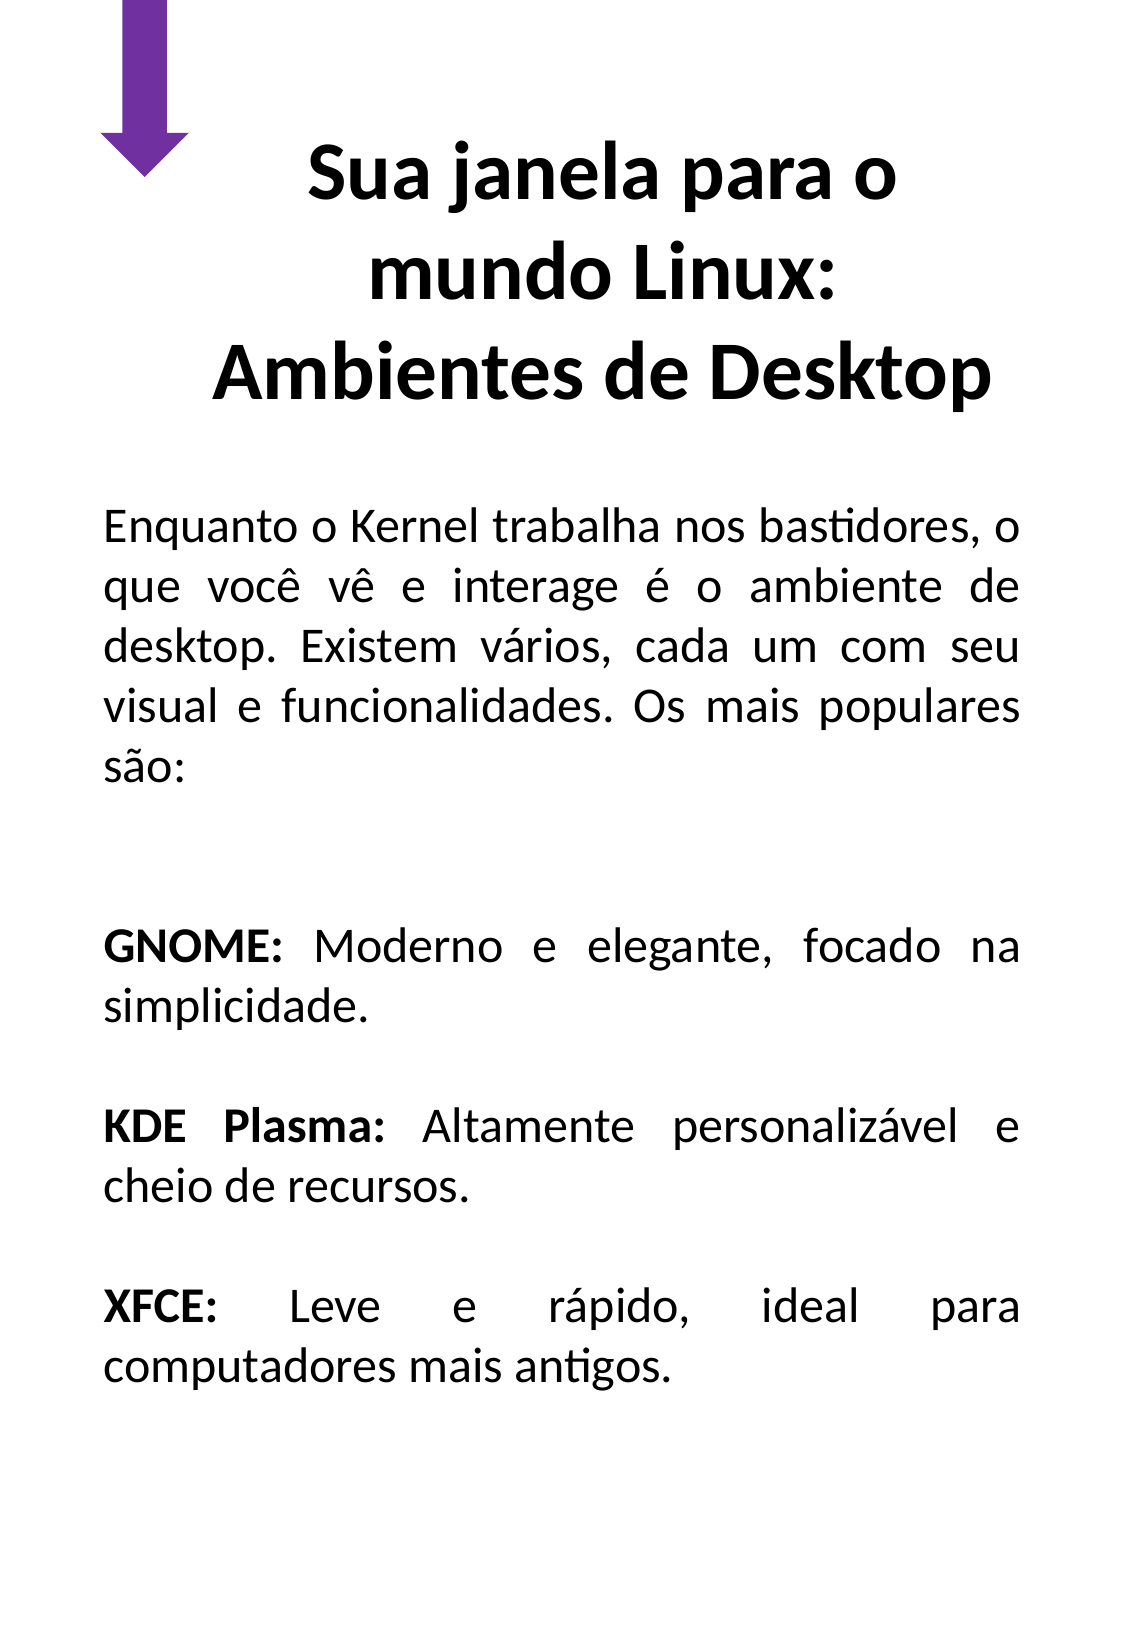

Sua janela para o mundo Linux: Ambientes de Desktop
Enquanto o Kernel trabalha nos bastidores, o que você vê e interage é o ambiente de desktop. Existem vários, cada um com seu visual e funcionalidades. Os mais populares são:

GNOME: Moderno e elegante, focado na simplicidade.

KDE Plasma: Altamente personalizável e cheio de recursos.

XFCE: Leve e rápido, ideal para computadores mais antigos.